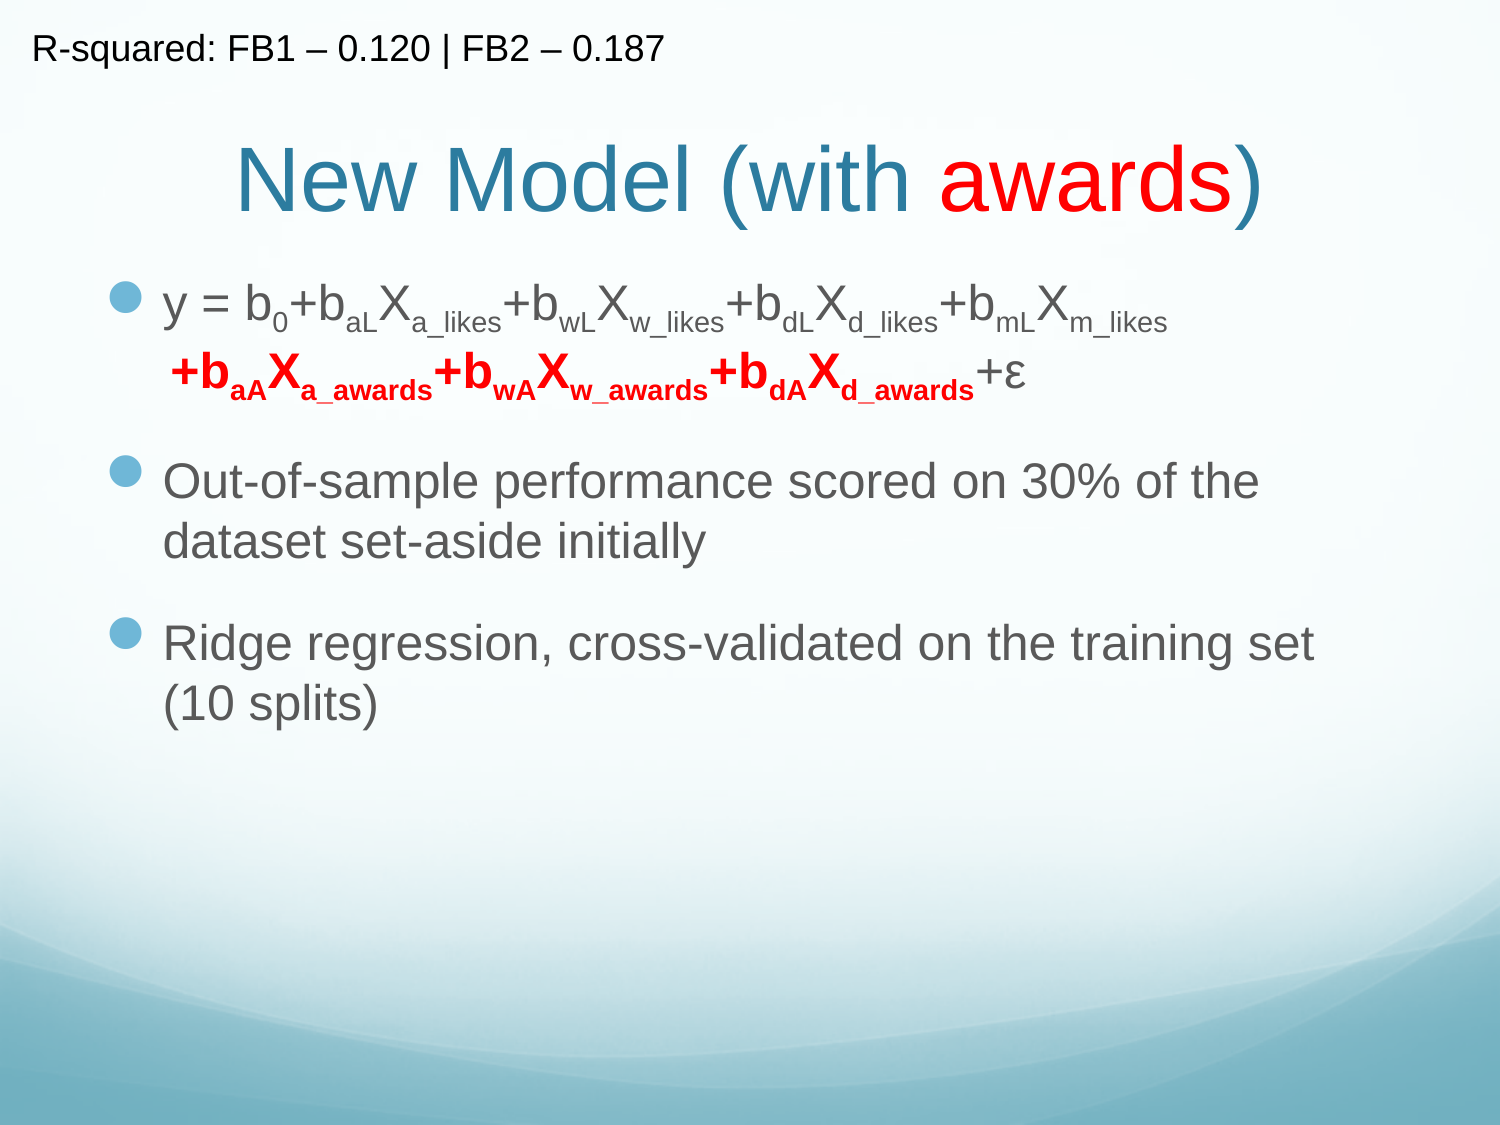

R-squared: FB1 – 0.120 | FB2 – 0.187
# New Model (with awards)
y = b0+baLXa_likes+bwLXw_likes+bdLXd_likes+bmLXm_likes		     +baAXa_awards+bwAXw_awards+bdAXd_awards+ε
Out-of-sample performance scored on 30% of the dataset set-aside initially
Ridge regression, cross-validated on the training set (10 splits)